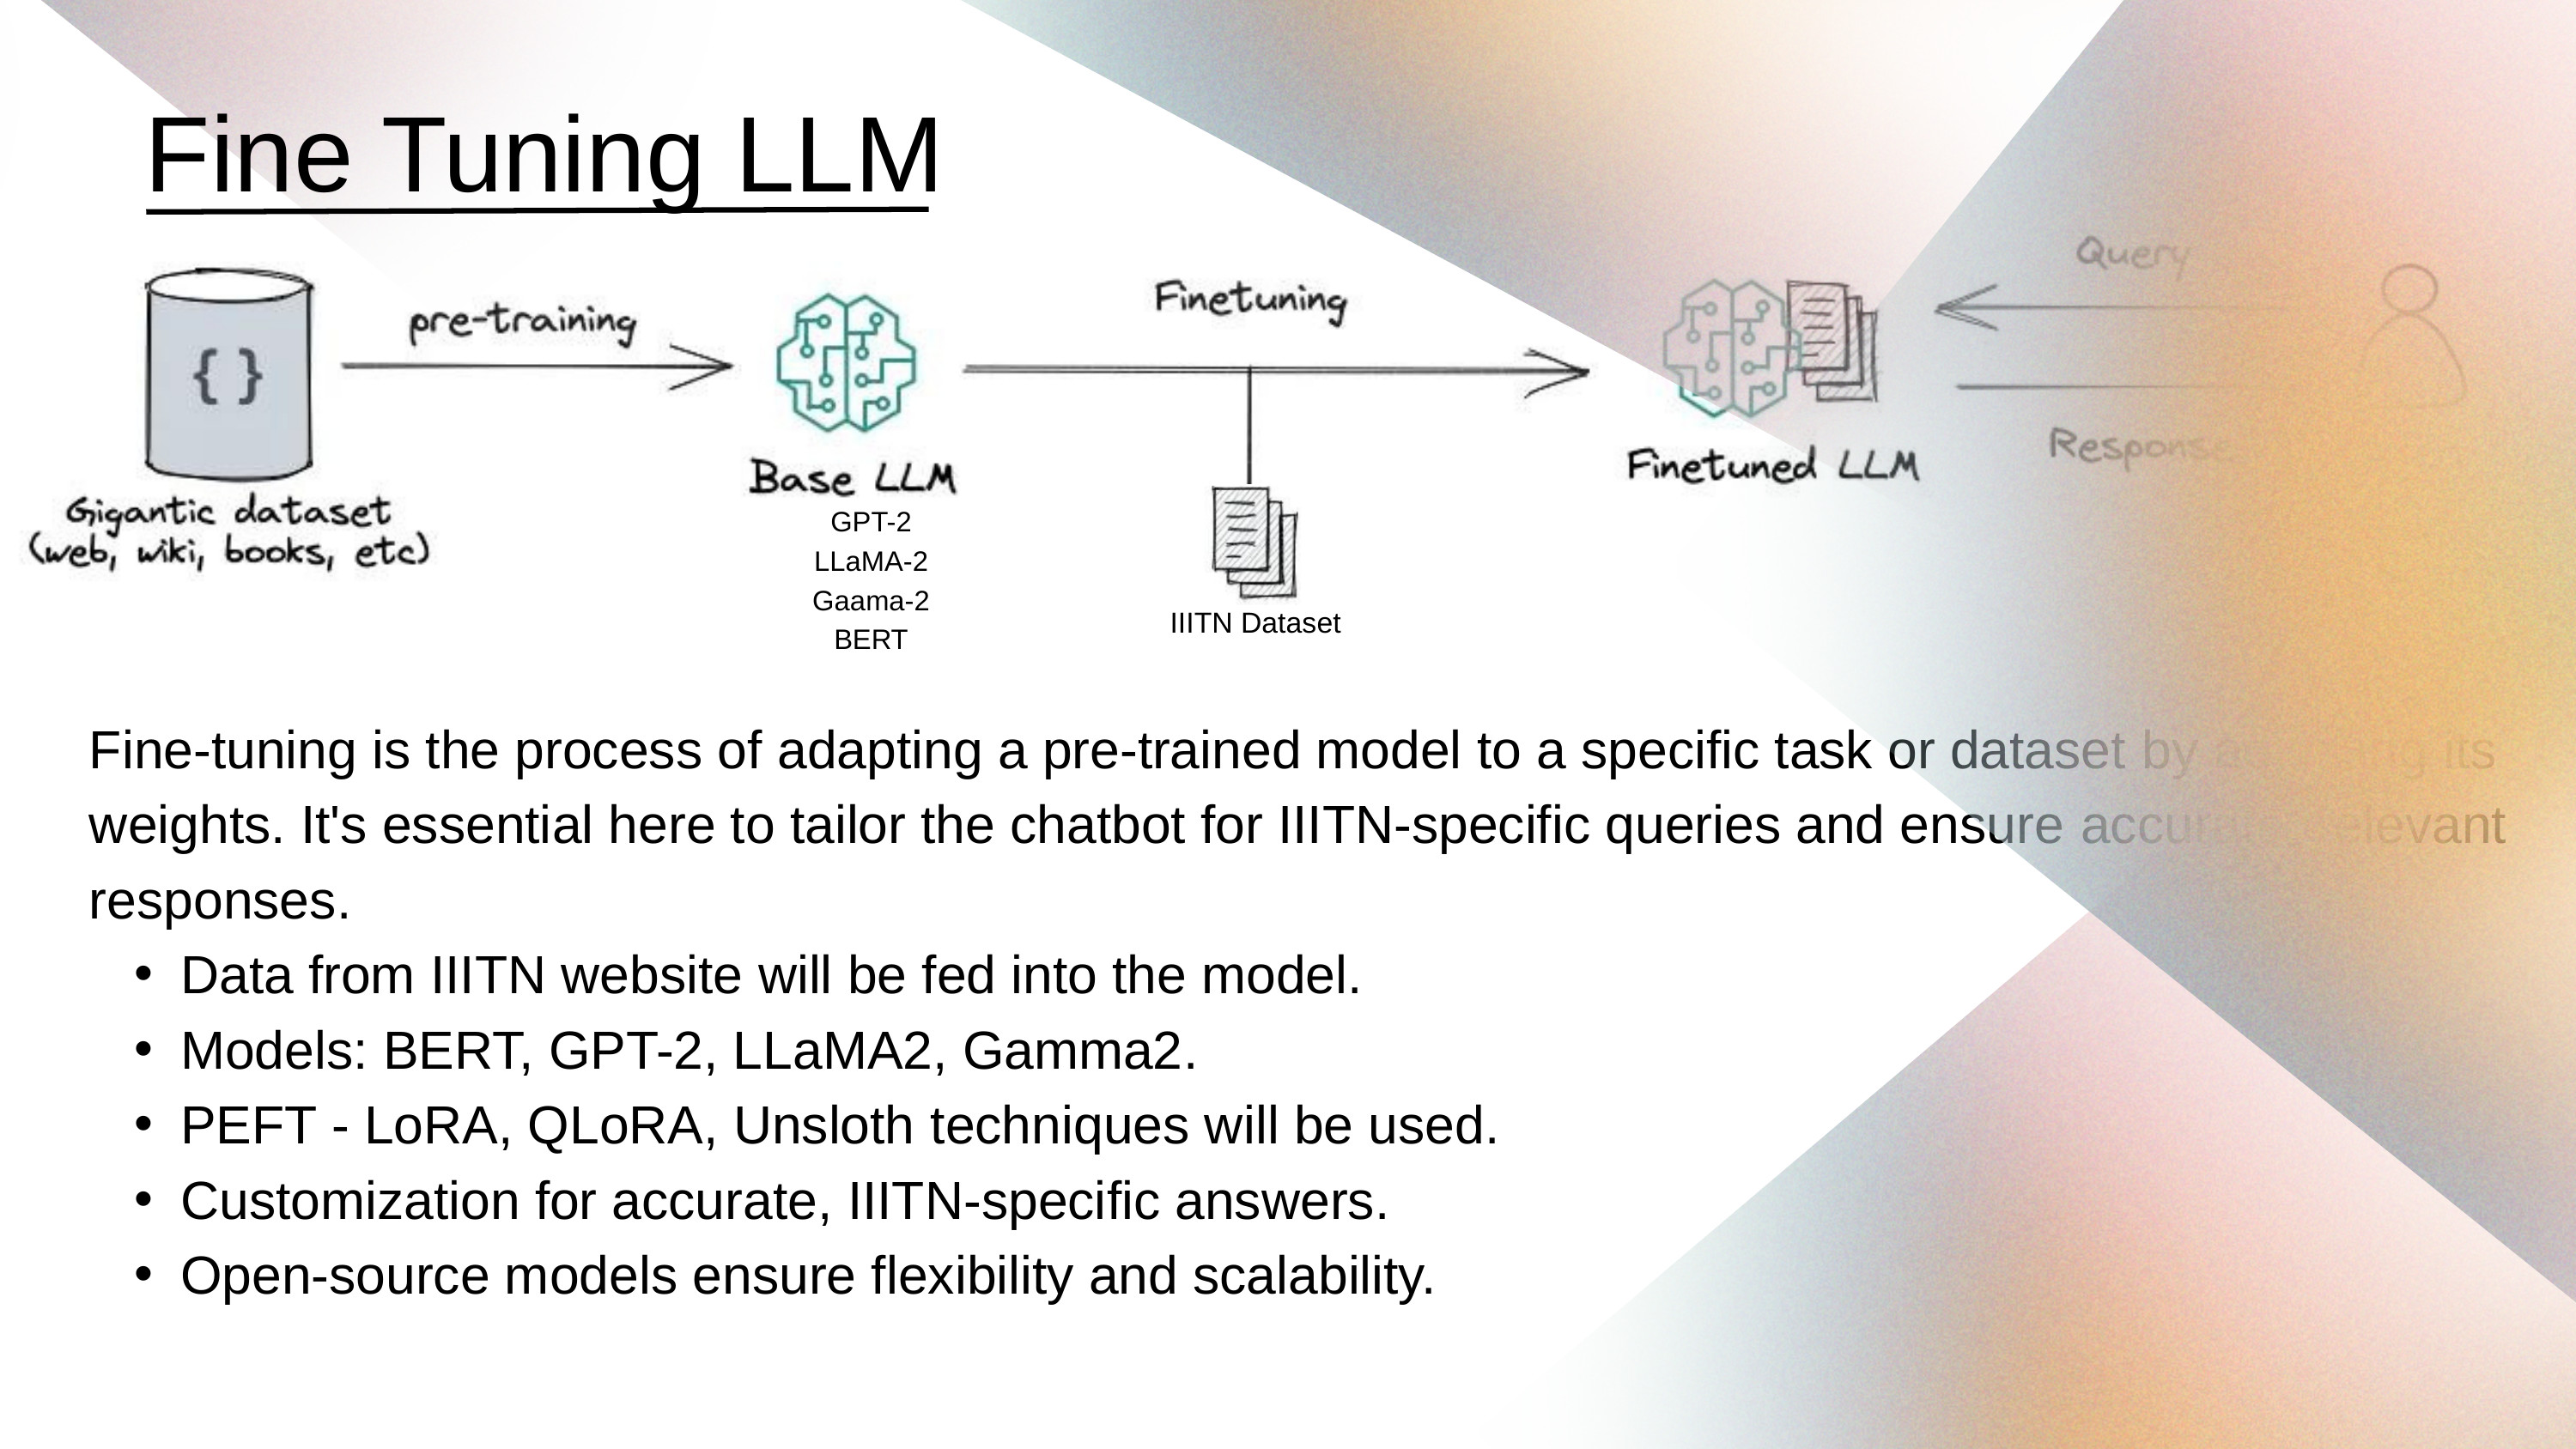

Fine Tuning LLM

GPT-2
LLaMA-2
Gaama-2
BERT
IIITN Dataset

Fine-tuning is the process of adapting a pre-trained model to a specific task or dataset by adjusting its weights. It's essential here to tailor the chatbot for IIITN-specific queries and ensure accurate, relevant responses.
Data from IIITN website will be fed into the model.
Models: BERT, GPT-2, LLaMA2, Gamma2.
PEFT - LoRA, QLoRA, Unsloth techniques will be used.
Customization for accurate, IIITN-specific answers.
Open-source models ensure flexibility and scalability.